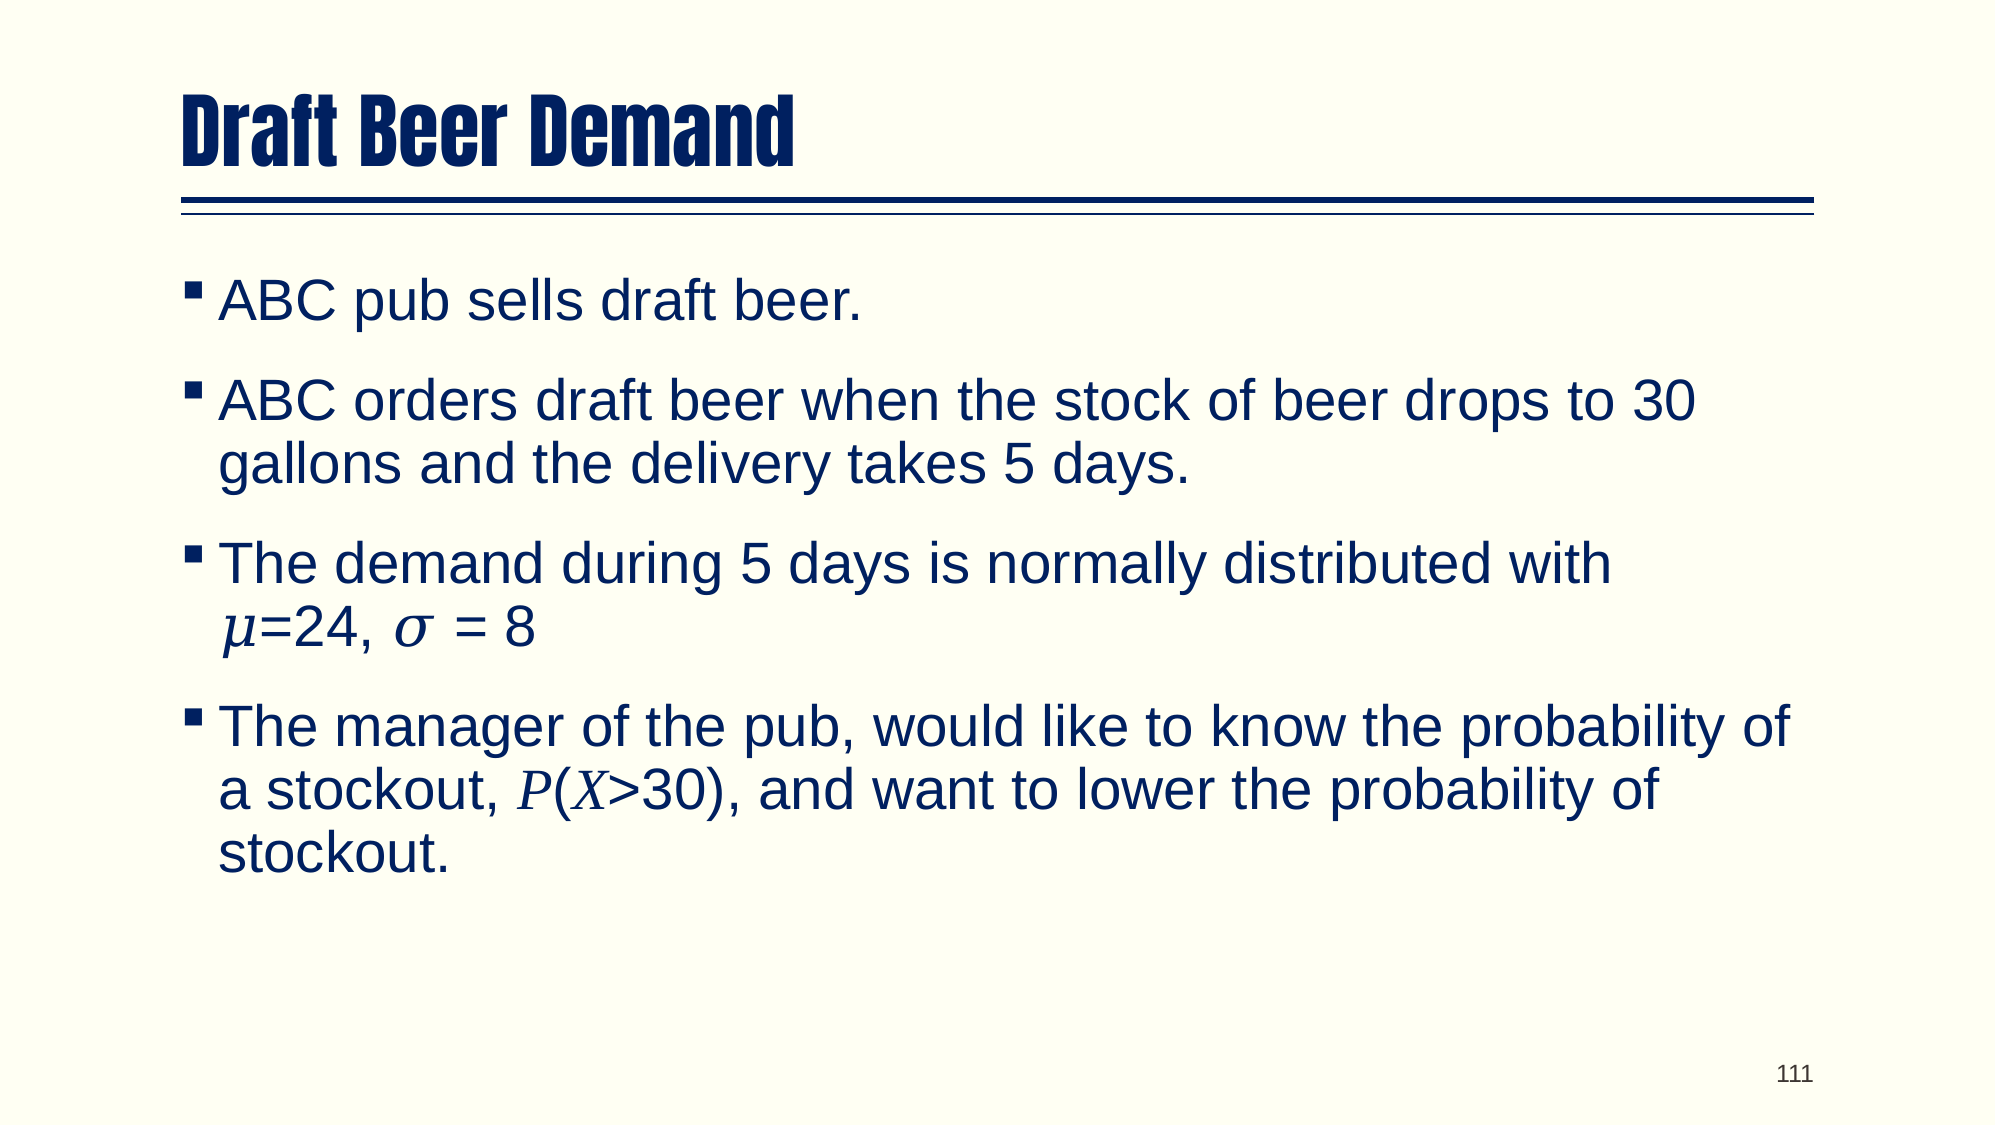

# Draft Beer Demand
ABC pub sells draft beer.
ABC orders draft beer when the stock of beer drops to 30 gallons and the delivery takes 5 days.
The demand during 5 days is normally distributed with 𝜇=24, 𝜎 = 8
The manager of the pub, would like to know the probability of a stockout, P(X>30), and want to lower the probability of stockout.
111